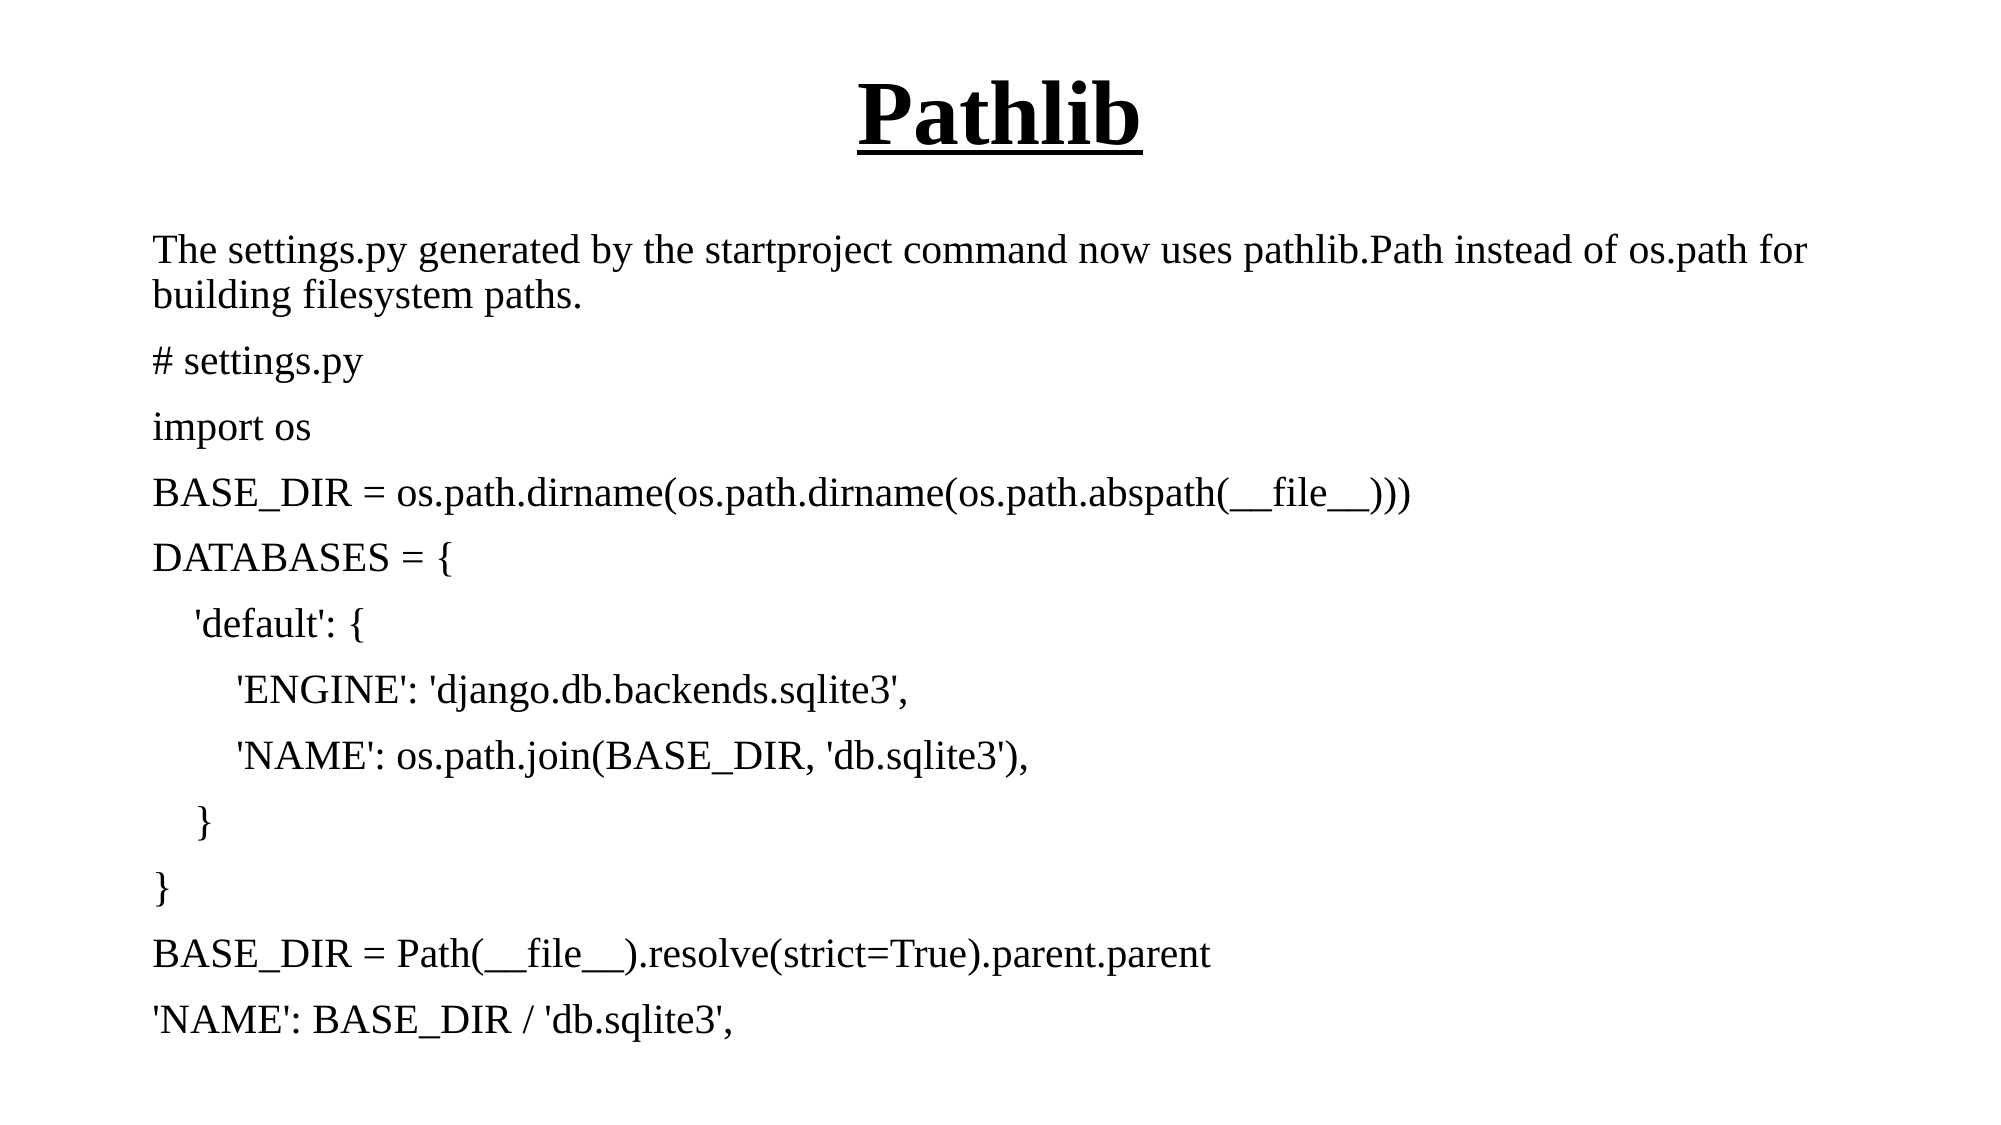

# Pathlib
The settings.py generated by the startproject command now uses pathlib.Path instead of os.path for building filesystem paths.
# settings.py
import os
BASE_DIR = os.path.dirname(os.path.dirname(os.path.abspath(__file__)))
DATABASES = {
    'default': {
        'ENGINE': 'django.db.backends.sqlite3',
        'NAME': os.path.join(BASE_DIR, 'db.sqlite3'),
    }
}
BASE_DIR = Path(__file__).resolve(strict=True).parent.parent
'NAME': BASE_DIR / 'db.sqlite3',